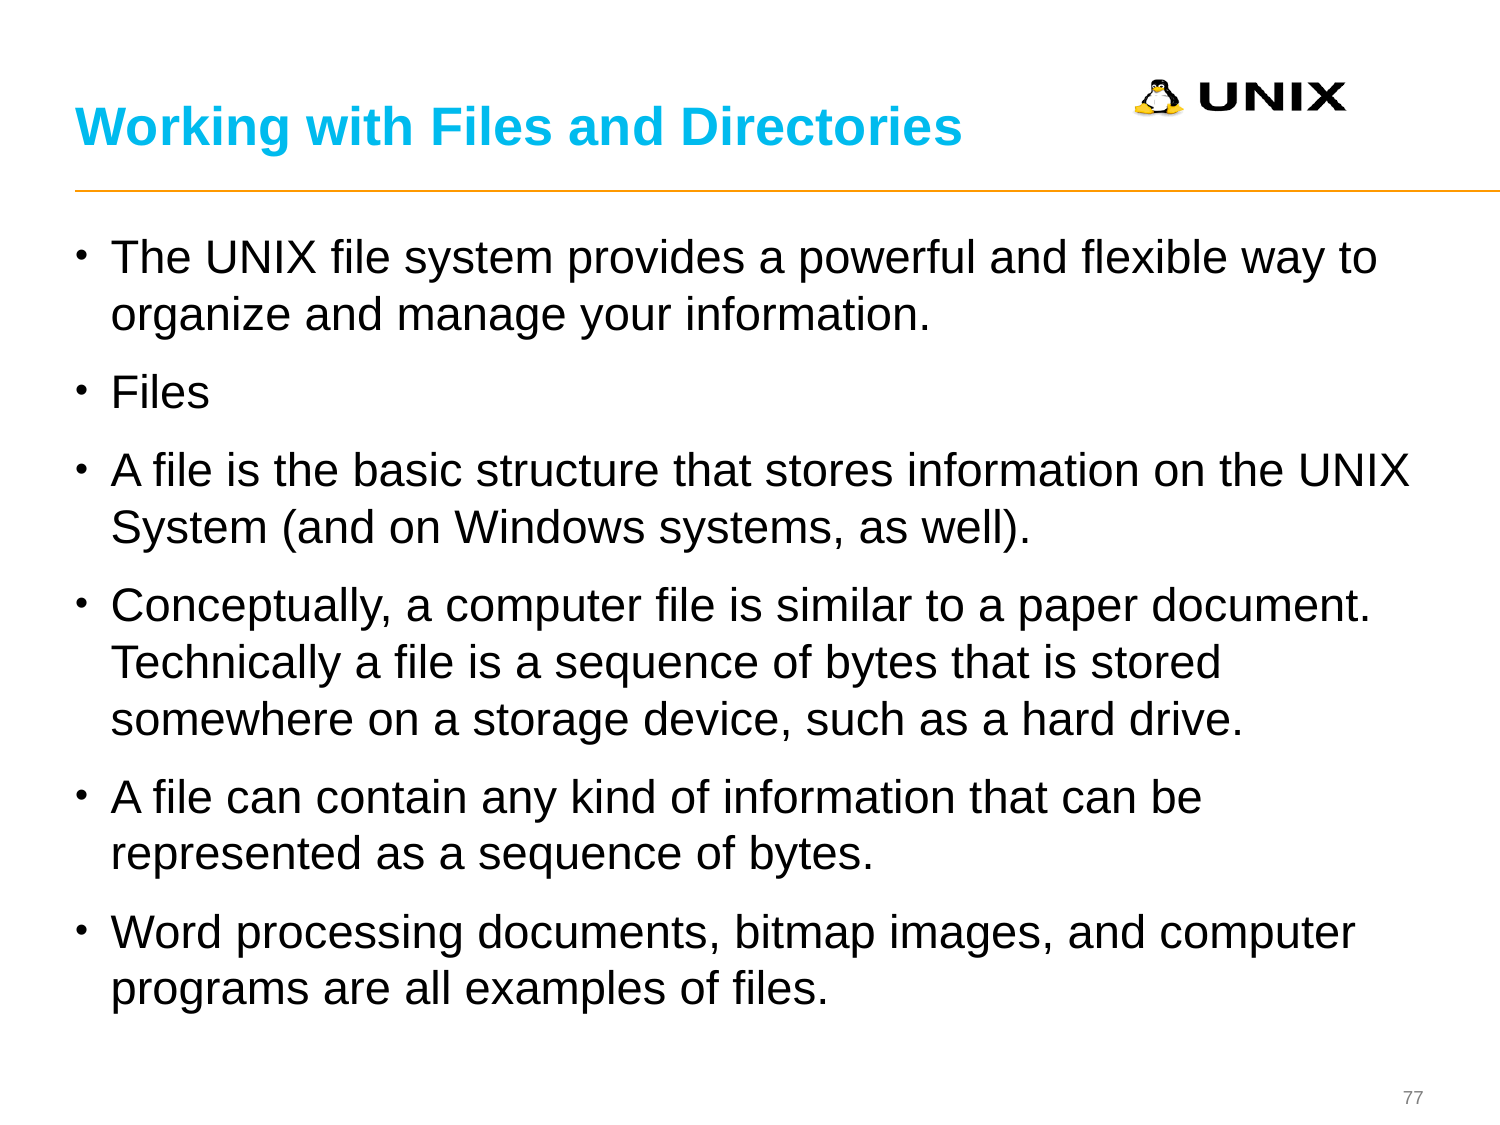

# Working with Files and Directories
The UNIX file system provides a powerful and flexible way to organize and manage your information.
Files
A file is the basic structure that stores information on the UNIX System (and on Windows systems, as well).
Conceptually, a computer file is similar to a paper document. Technically a file is a sequence of bytes that is stored somewhere on a storage device, such as a hard drive.
A file can contain any kind of information that can be represented as a sequence of bytes.
Word processing documents, bitmap images, and computer programs are all examples of files.